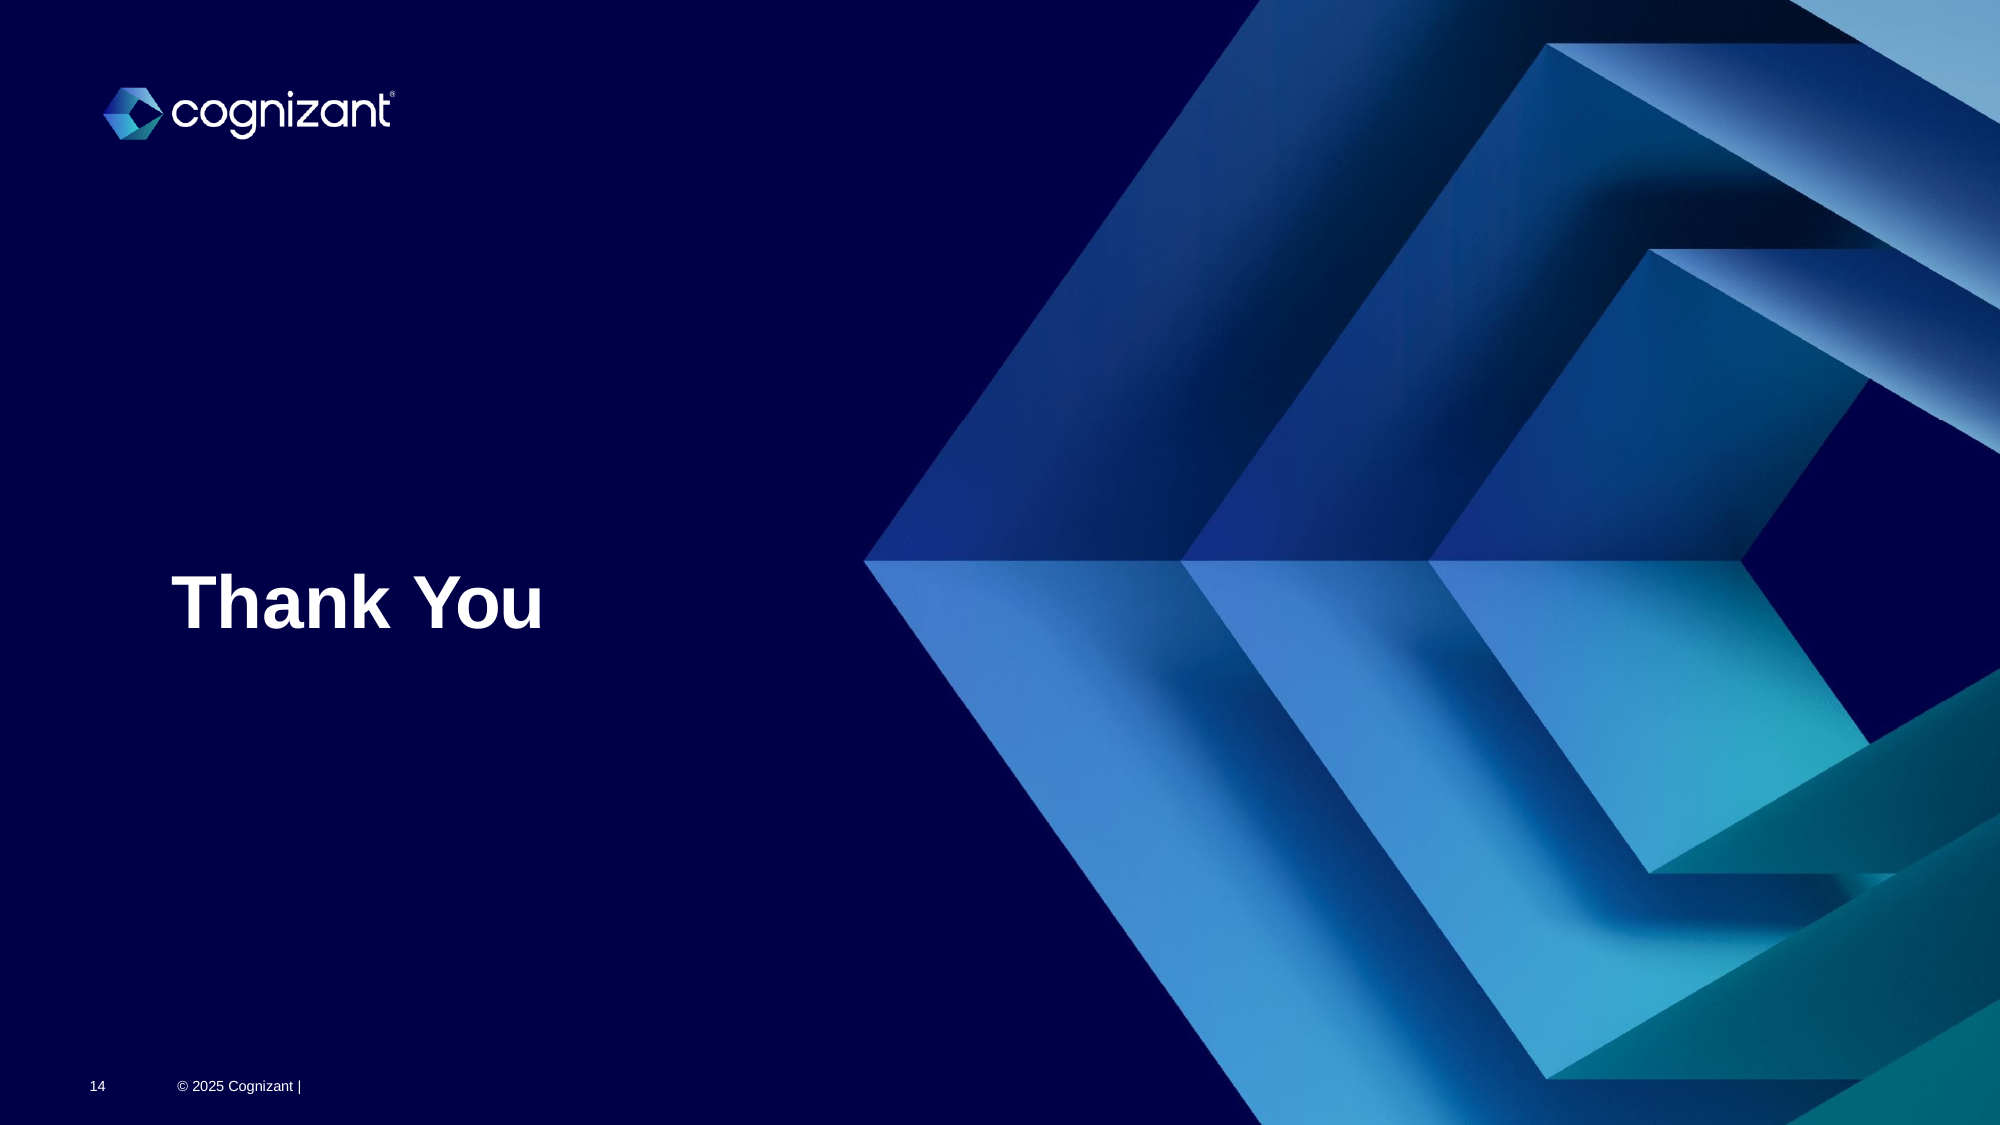

# Thank You
14                  © 2025 Cognizant |